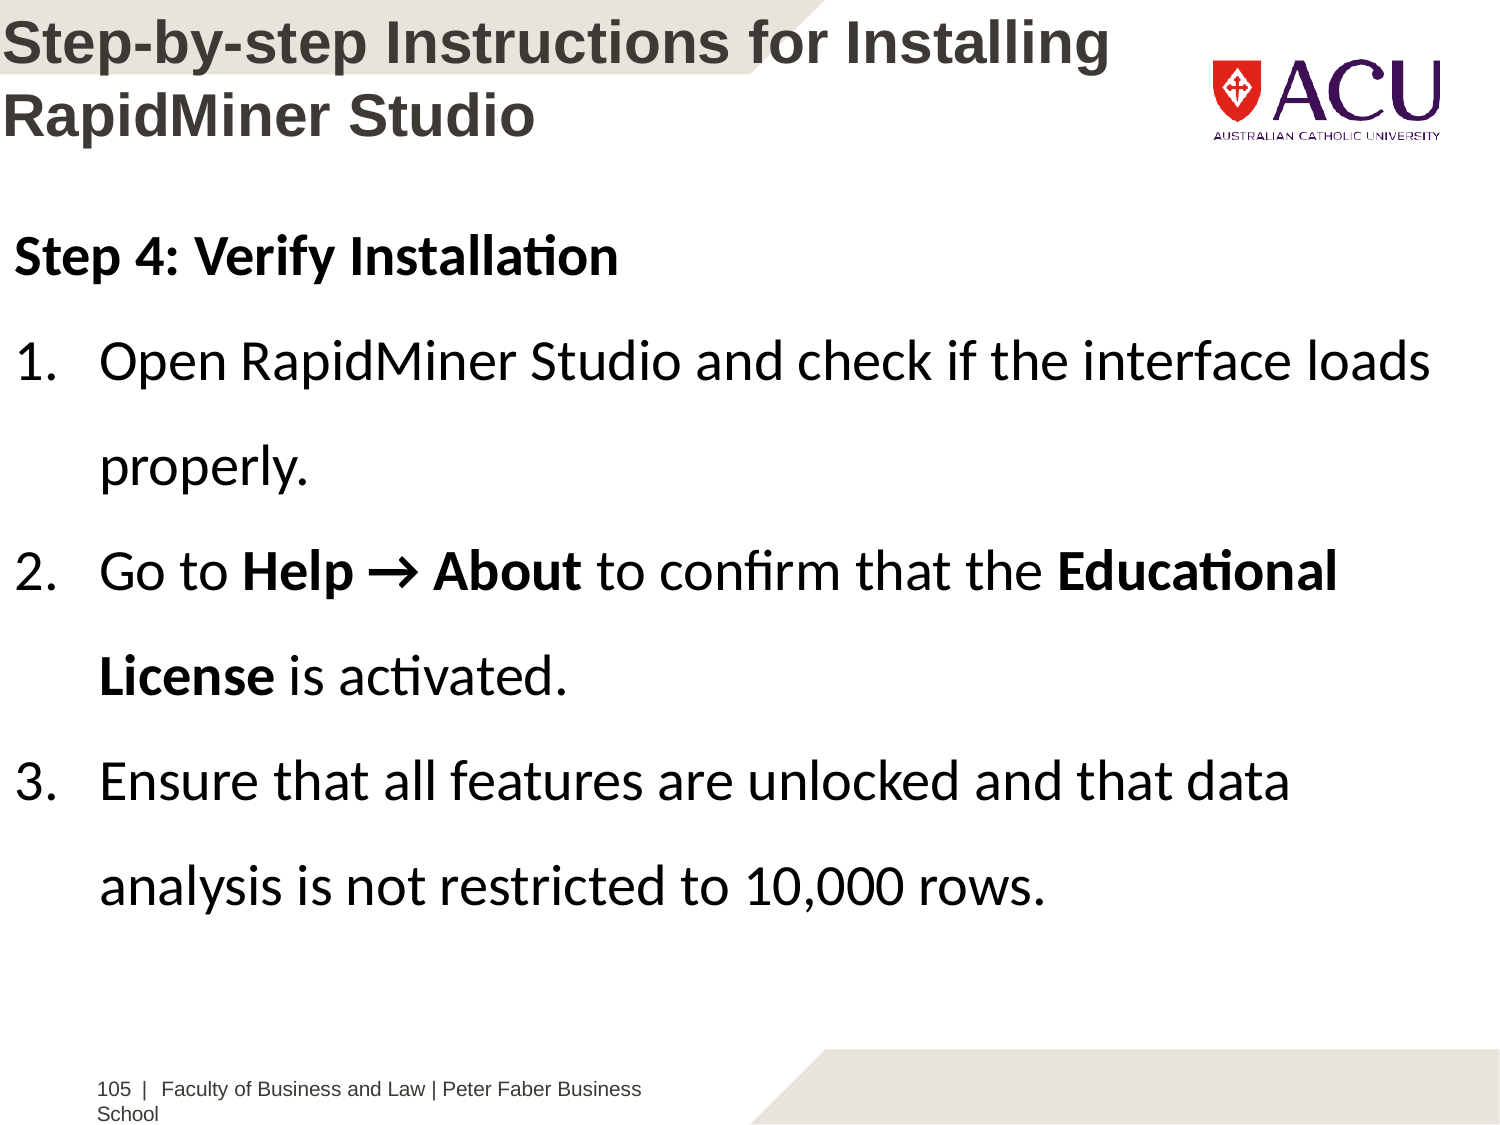

# Step-by-step Instructions for Installing RapidMiner Studio
Step 4: Verify Installation
Open RapidMiner Studio and check if the interface loads properly.
Go to Help → About to confirm that the Educational License is activated.
Ensure that all features are unlocked and that data analysis is not restricted to 10,000 rows.
105 | Faculty of Business and Law | Peter Faber Business School